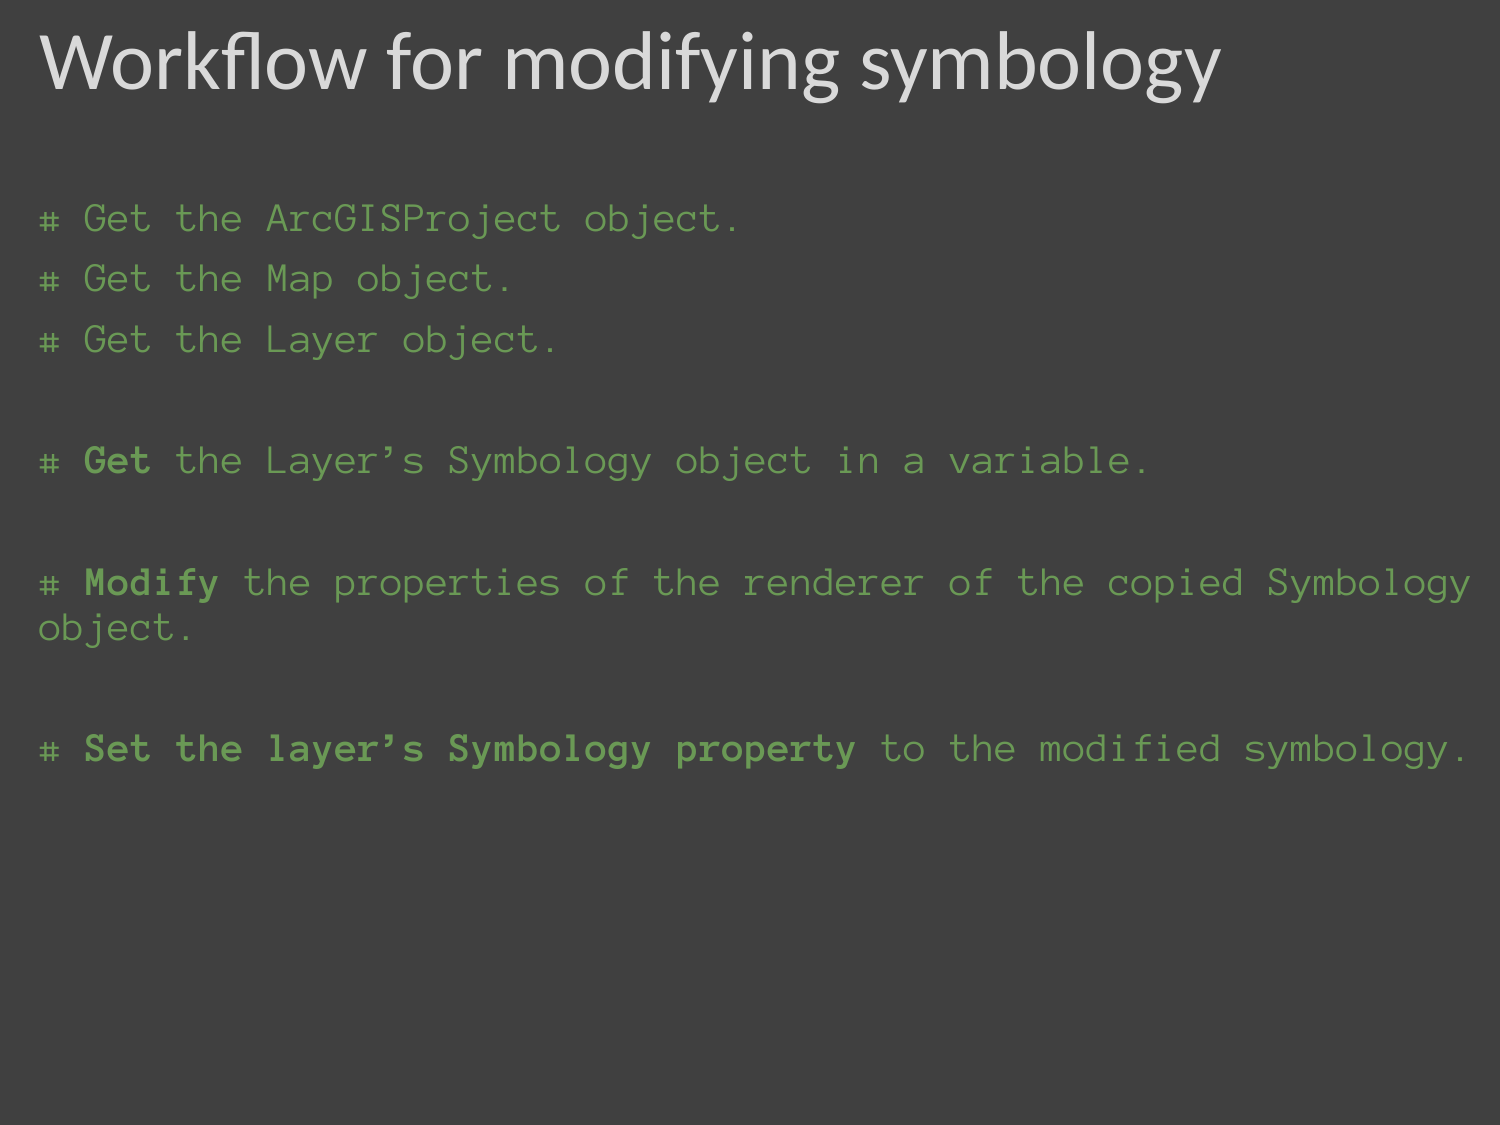

# Workflow for modifying symbology
# Get the ArcGISProject object.
# Get the Map object.
# Get the Layer object.

# Get the Layer’s Symbology object in a variable.

# Modify the properties of the renderer of the copied Symbology object.

# Set the layer’s Symbology property to the modified symbology.